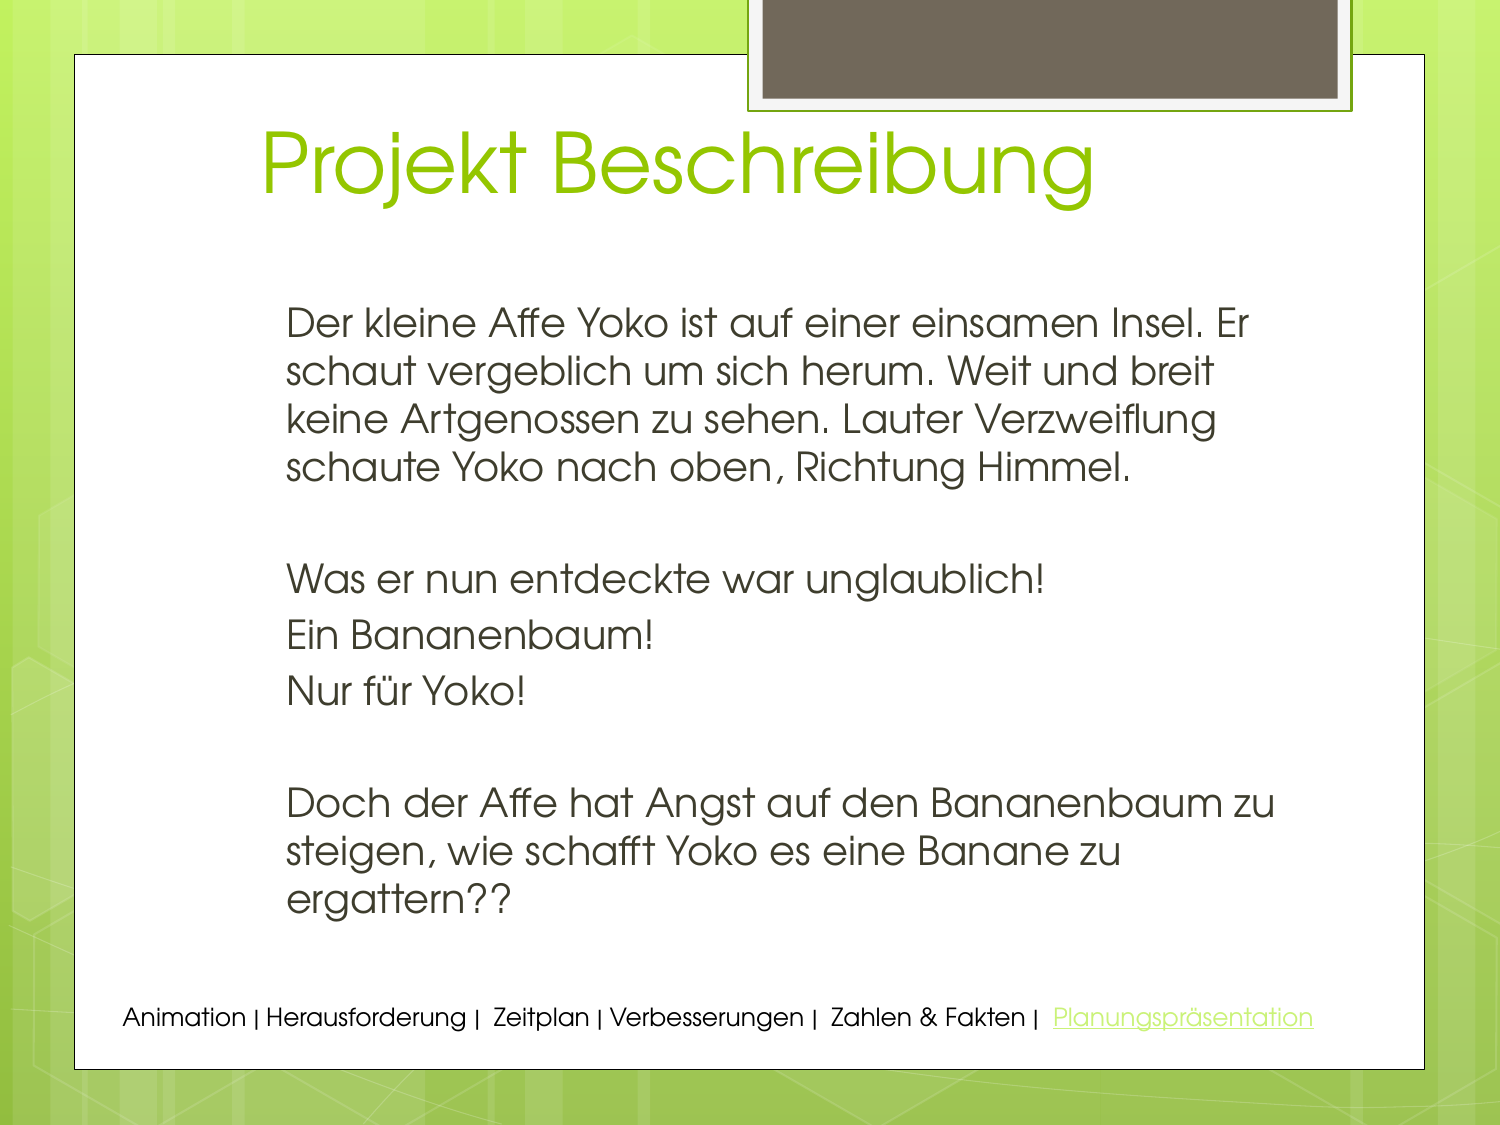

# Projekt Beschreibung
Der kleine Affe Yoko ist auf einer einsamen Insel. Er schaut vergeblich um sich herum. Weit und breit keine Artgenossen zu sehen. Lauter Verzweiflung schaute Yoko nach oben, Richtung Himmel.

Was er nun entdeckte war unglaublich!
Ein Bananenbaum!
Nur für Yoko!

Doch der Affe hat Angst auf den Bananenbaum zu steigen, wie schafft Yoko es eine Banane zu ergattern??
Animation | Herausforderung |  Zeitplan | Verbesserungen |  Zahlen & Fakten |  Planungspräsentation